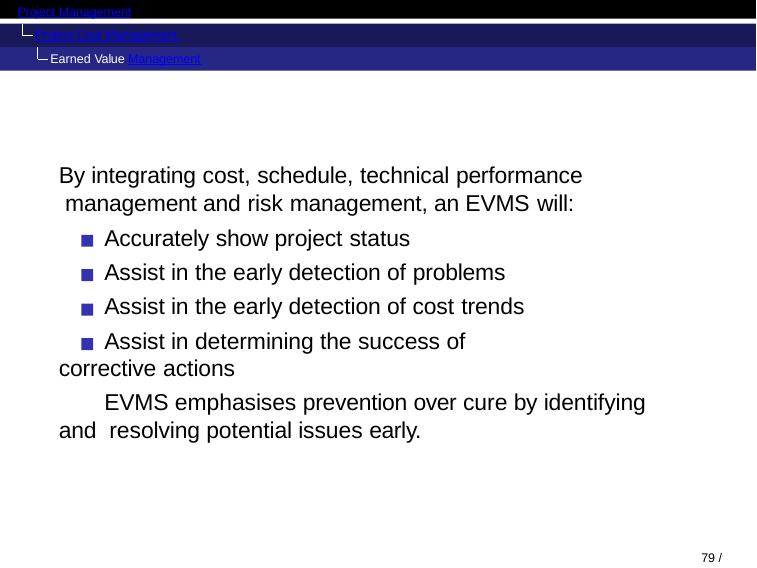

Project Management
Project Cost Management  Earned Value Management

By integrating cost, schedule, technical performance  management and risk management, an EVMS will:
Accurately show project status
Assist in the early detection of problems  Assist in the early detection of cost trends
Assist in determining the success of corrective actions
EVMS emphasises prevention over cure by identifying and  resolving potential issues early.

79 / 128